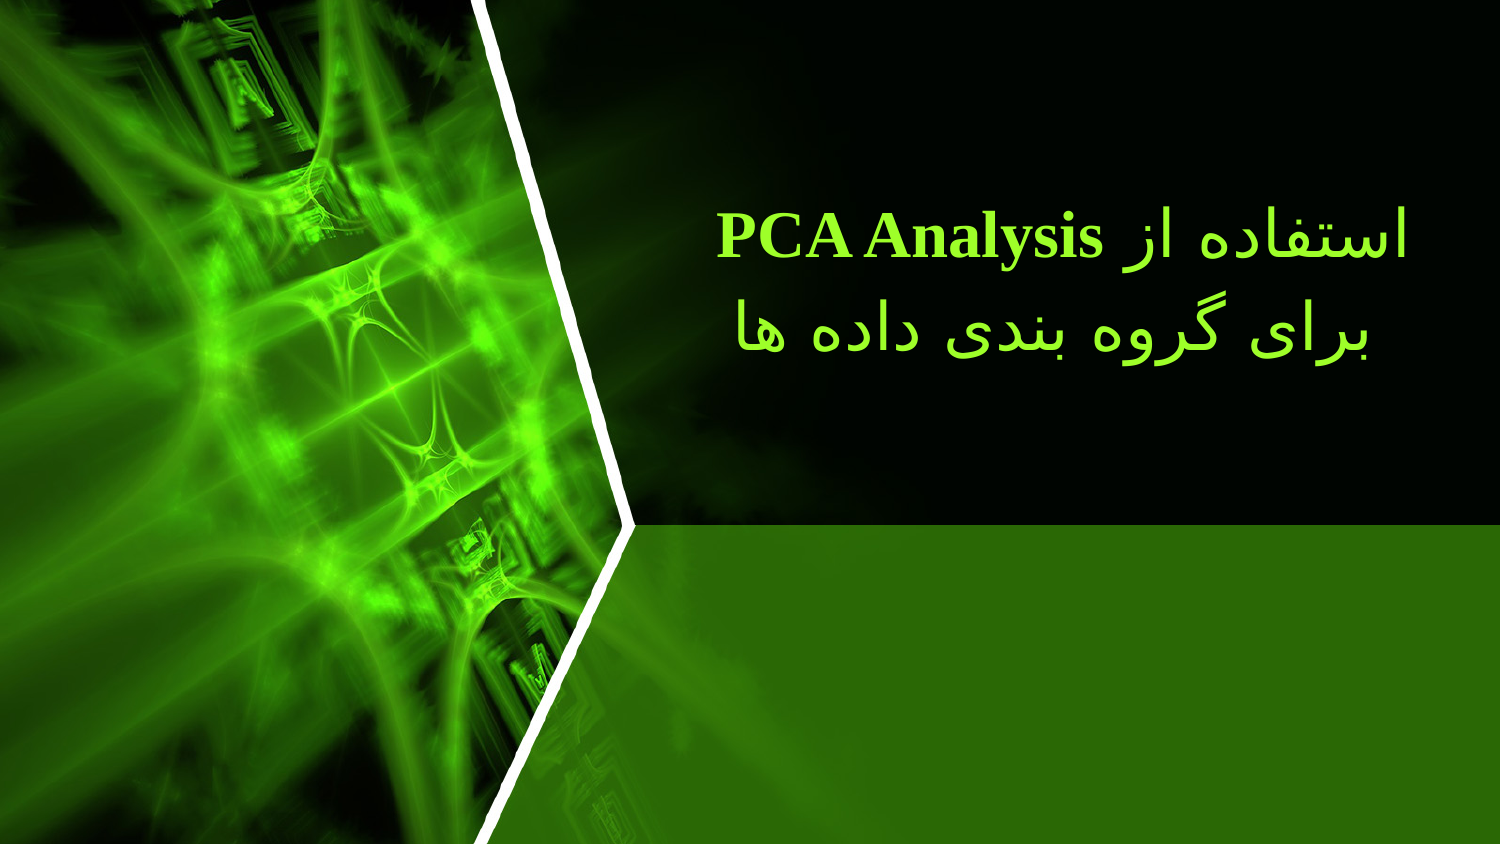

استفاده از PCA Analysis
برای گروه بندی داده ها